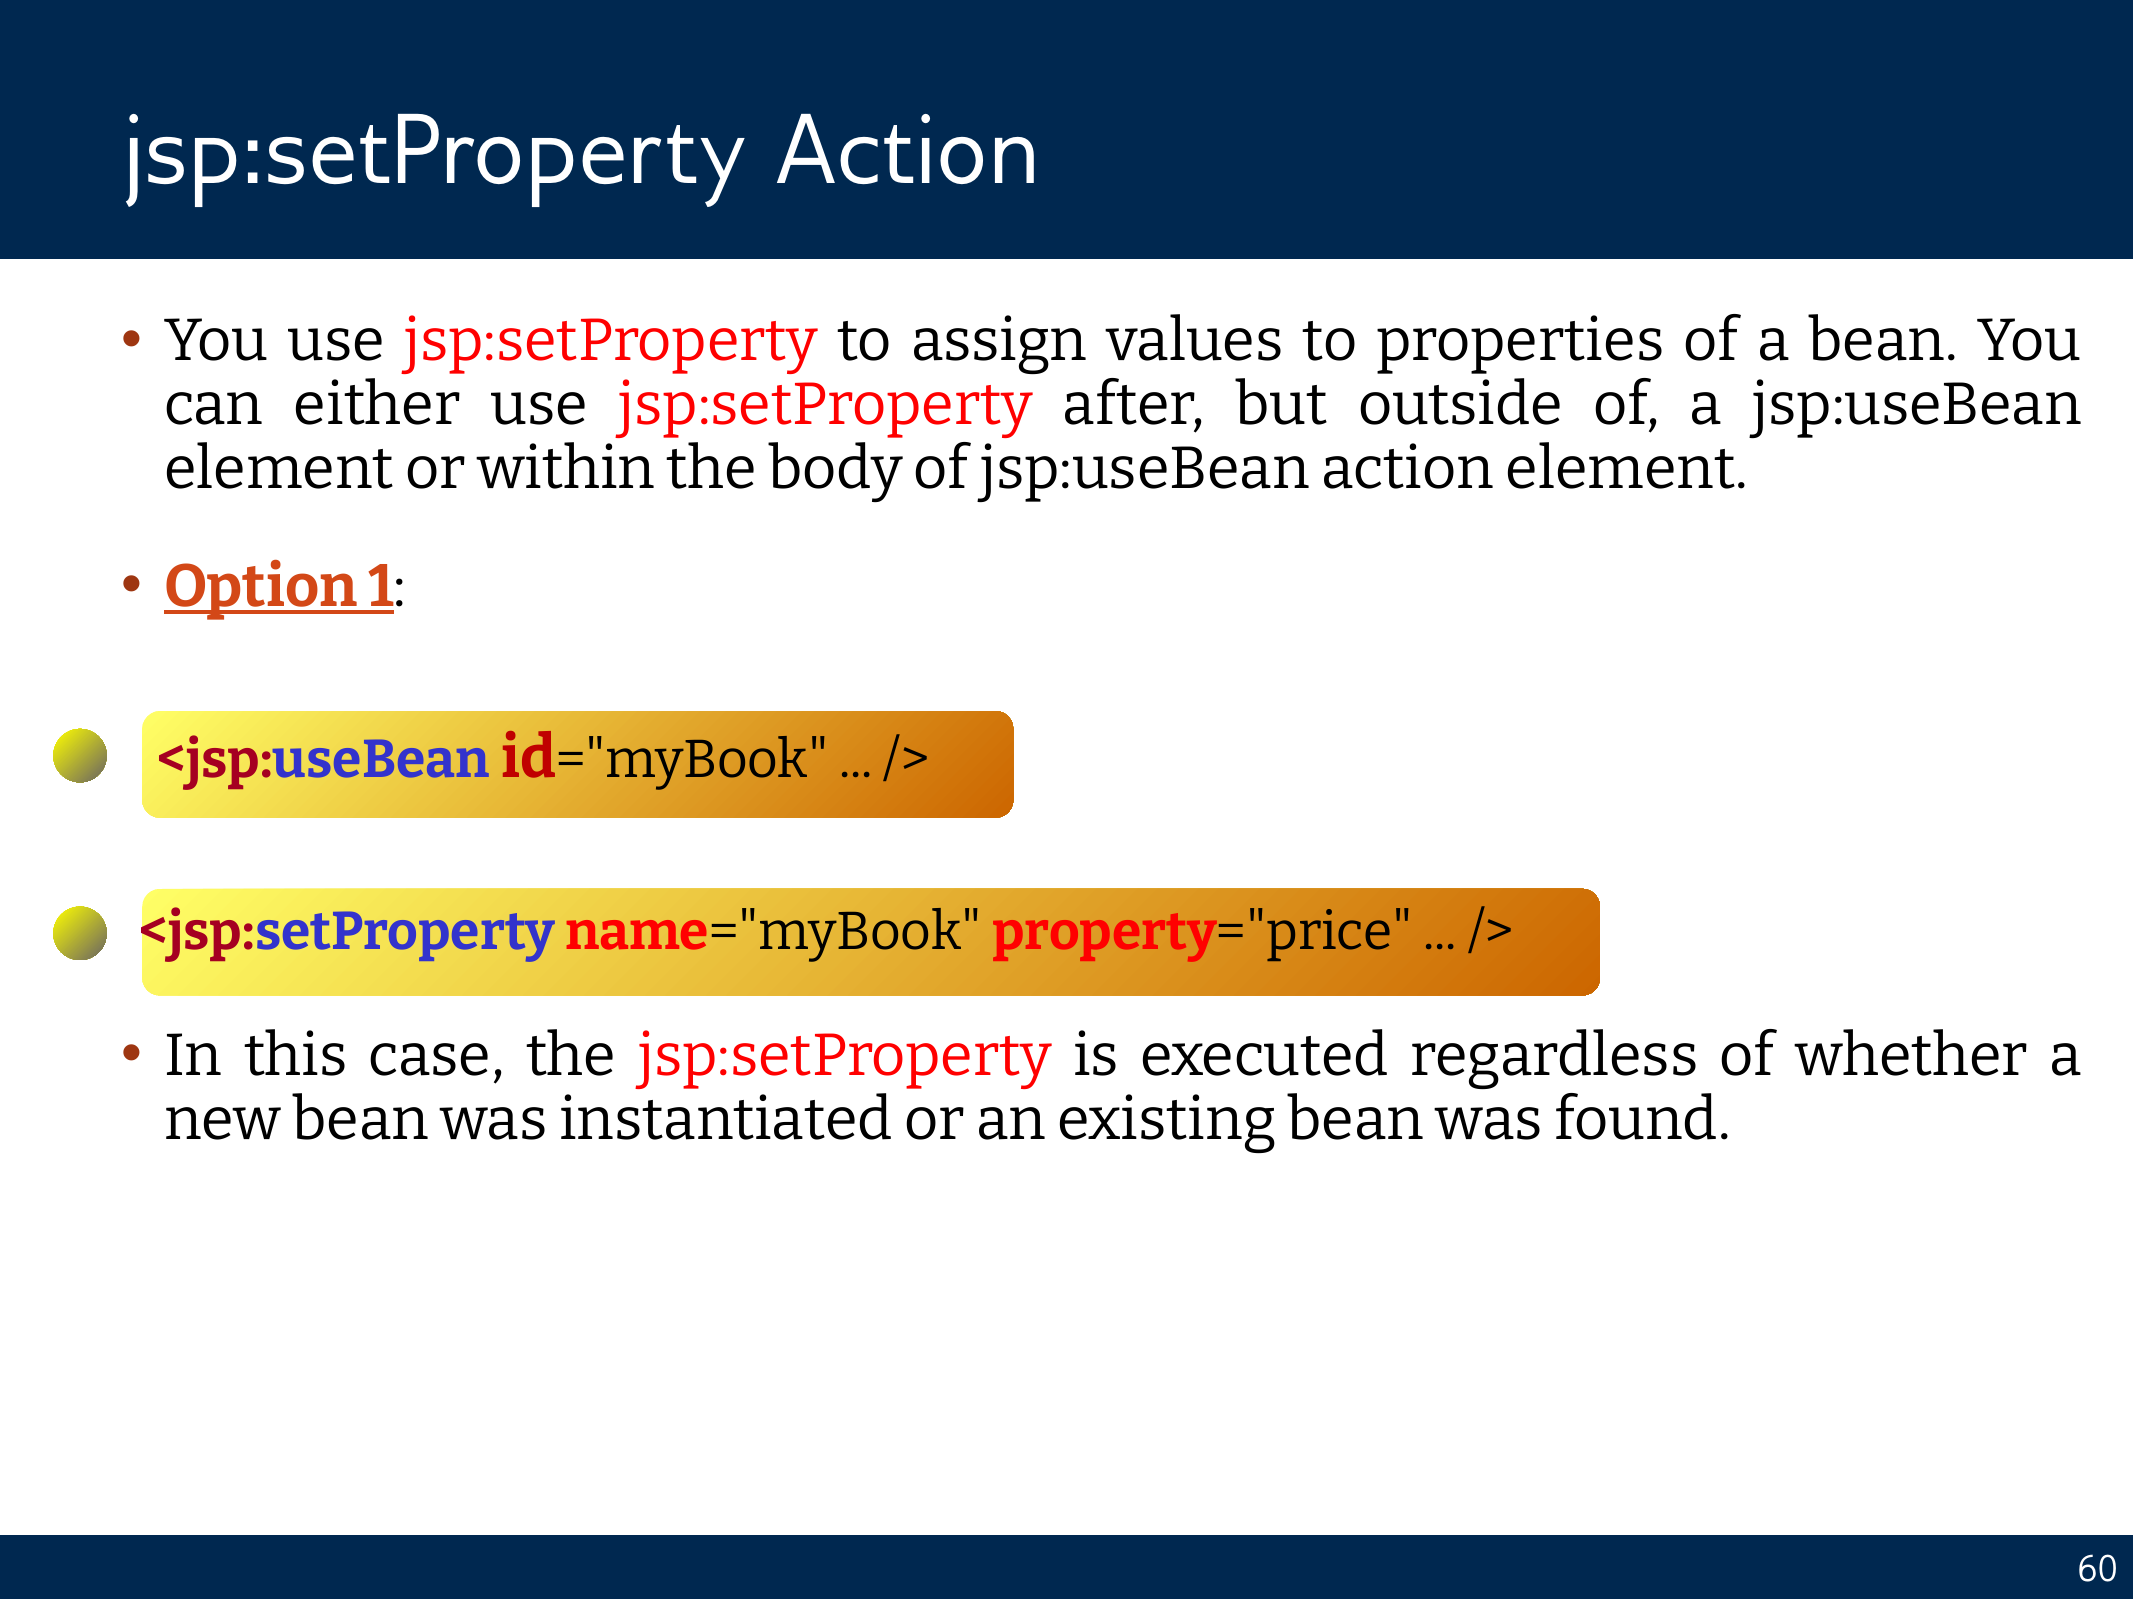

# jsp:setProperty Action
You use jsp:setProperty to assign values to properties of a bean. You can either use jsp:setProperty after, but outside of, a jsp:useBean element or within the body of jsp:useBean action element.
Option 1:

In this case, the jsp:setProperty is executed regardless of whether a new bean was instantiated or an existing bean was found.

<jsp:useBean id="myBook" ... />

<jsp:setProperty name="myBook" property="price" ... />